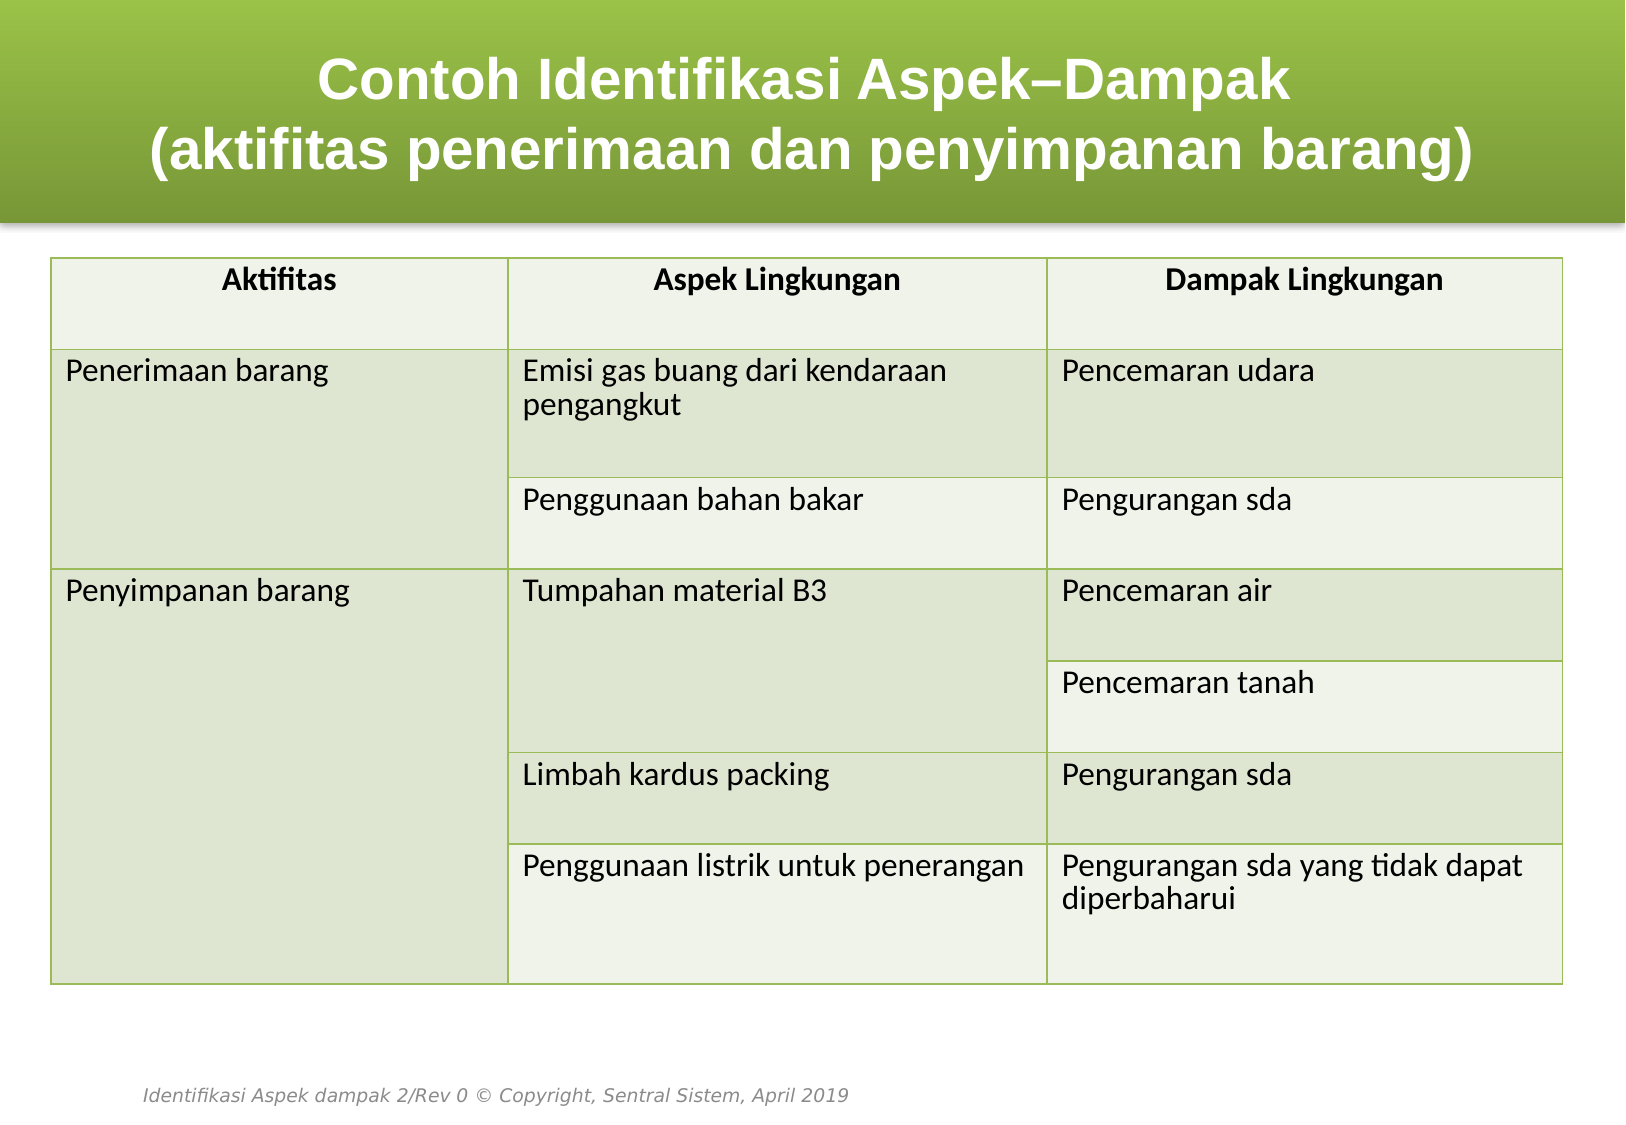

Contoh Identifikasi Aspek–Dampak
(aktifitas penerimaan dan penyimpanan barang)

| Aktifitas | Aspek Lingkungan | Dampak Lingkungan |
| --- | --- | --- |
| Penerimaan barang | Emisi gas buang dari kendaraan pengangkut | Pencemaran udara |
|  | Penggunaan bahan bakar | Pengurangan sda |
| Penyimpanan barang | Tumpahan material B3 | Pencemaran air |
|  |  | Pencemaran tanah |
|  | Limbah kardus packing | Pengurangan sda |
|  | Penggunaan listrik untuk penerangan | Pengurangan sda yang tidak dapat diperbaharui |
Identifikasi Aspek dampak 2/Rev 0 © Copyright, Sentral Sistem, April 2019